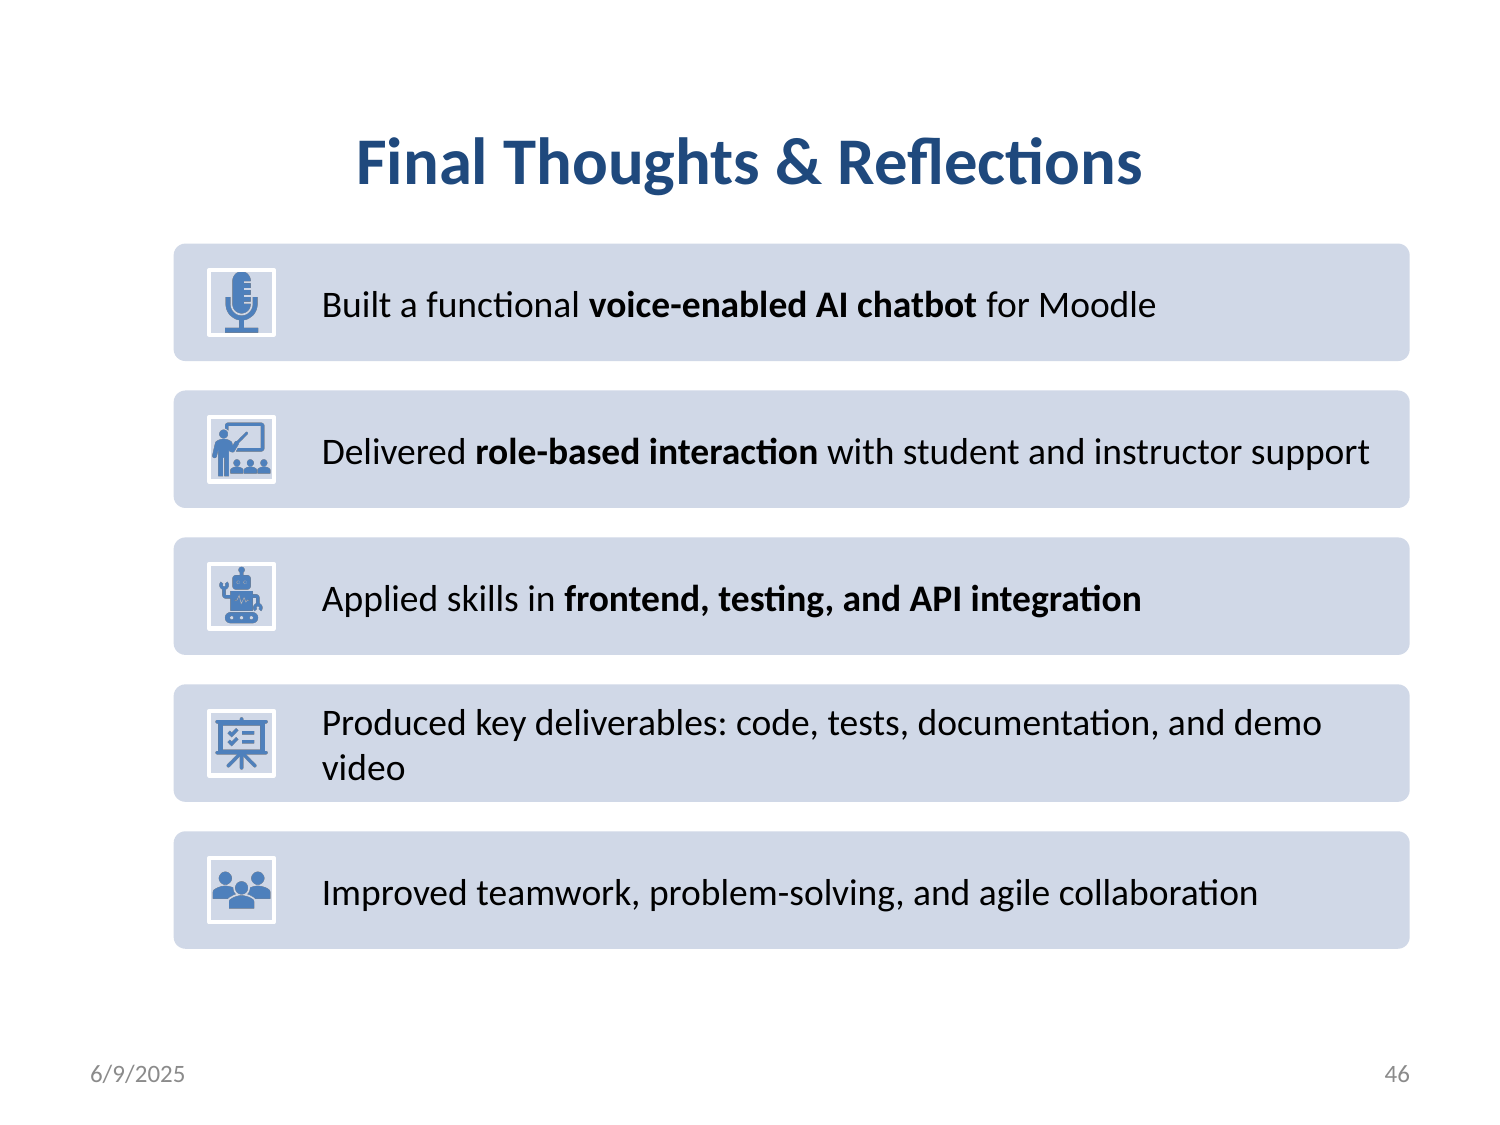

# Final Thoughts & Reflections
Built a functional voice-enabled AI chatbot for Moodle
Delivered role-based interaction with student and instructor support
Applied skills in frontend, testing, and API integration
Produced key deliverables: code, tests, documentation, and demo video
Improved teamwork, problem-solving, and agile collaboration
6/9/2025
46